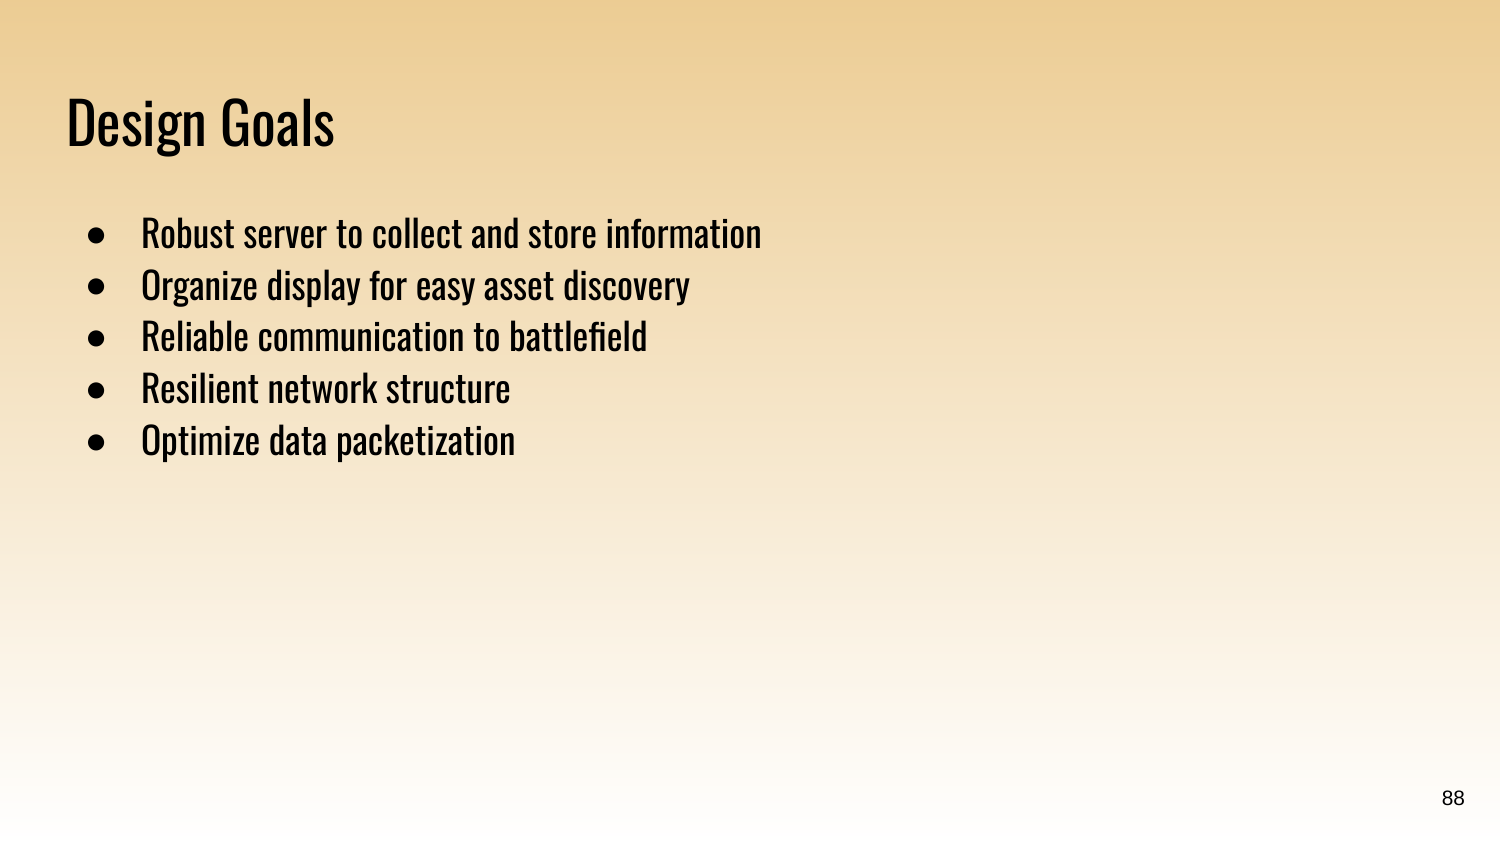

# Design Goals
Robust server to collect and store information
Organize display for easy asset discovery
Reliable communication to battlefield
Resilient network structure
Optimize data packetization

88